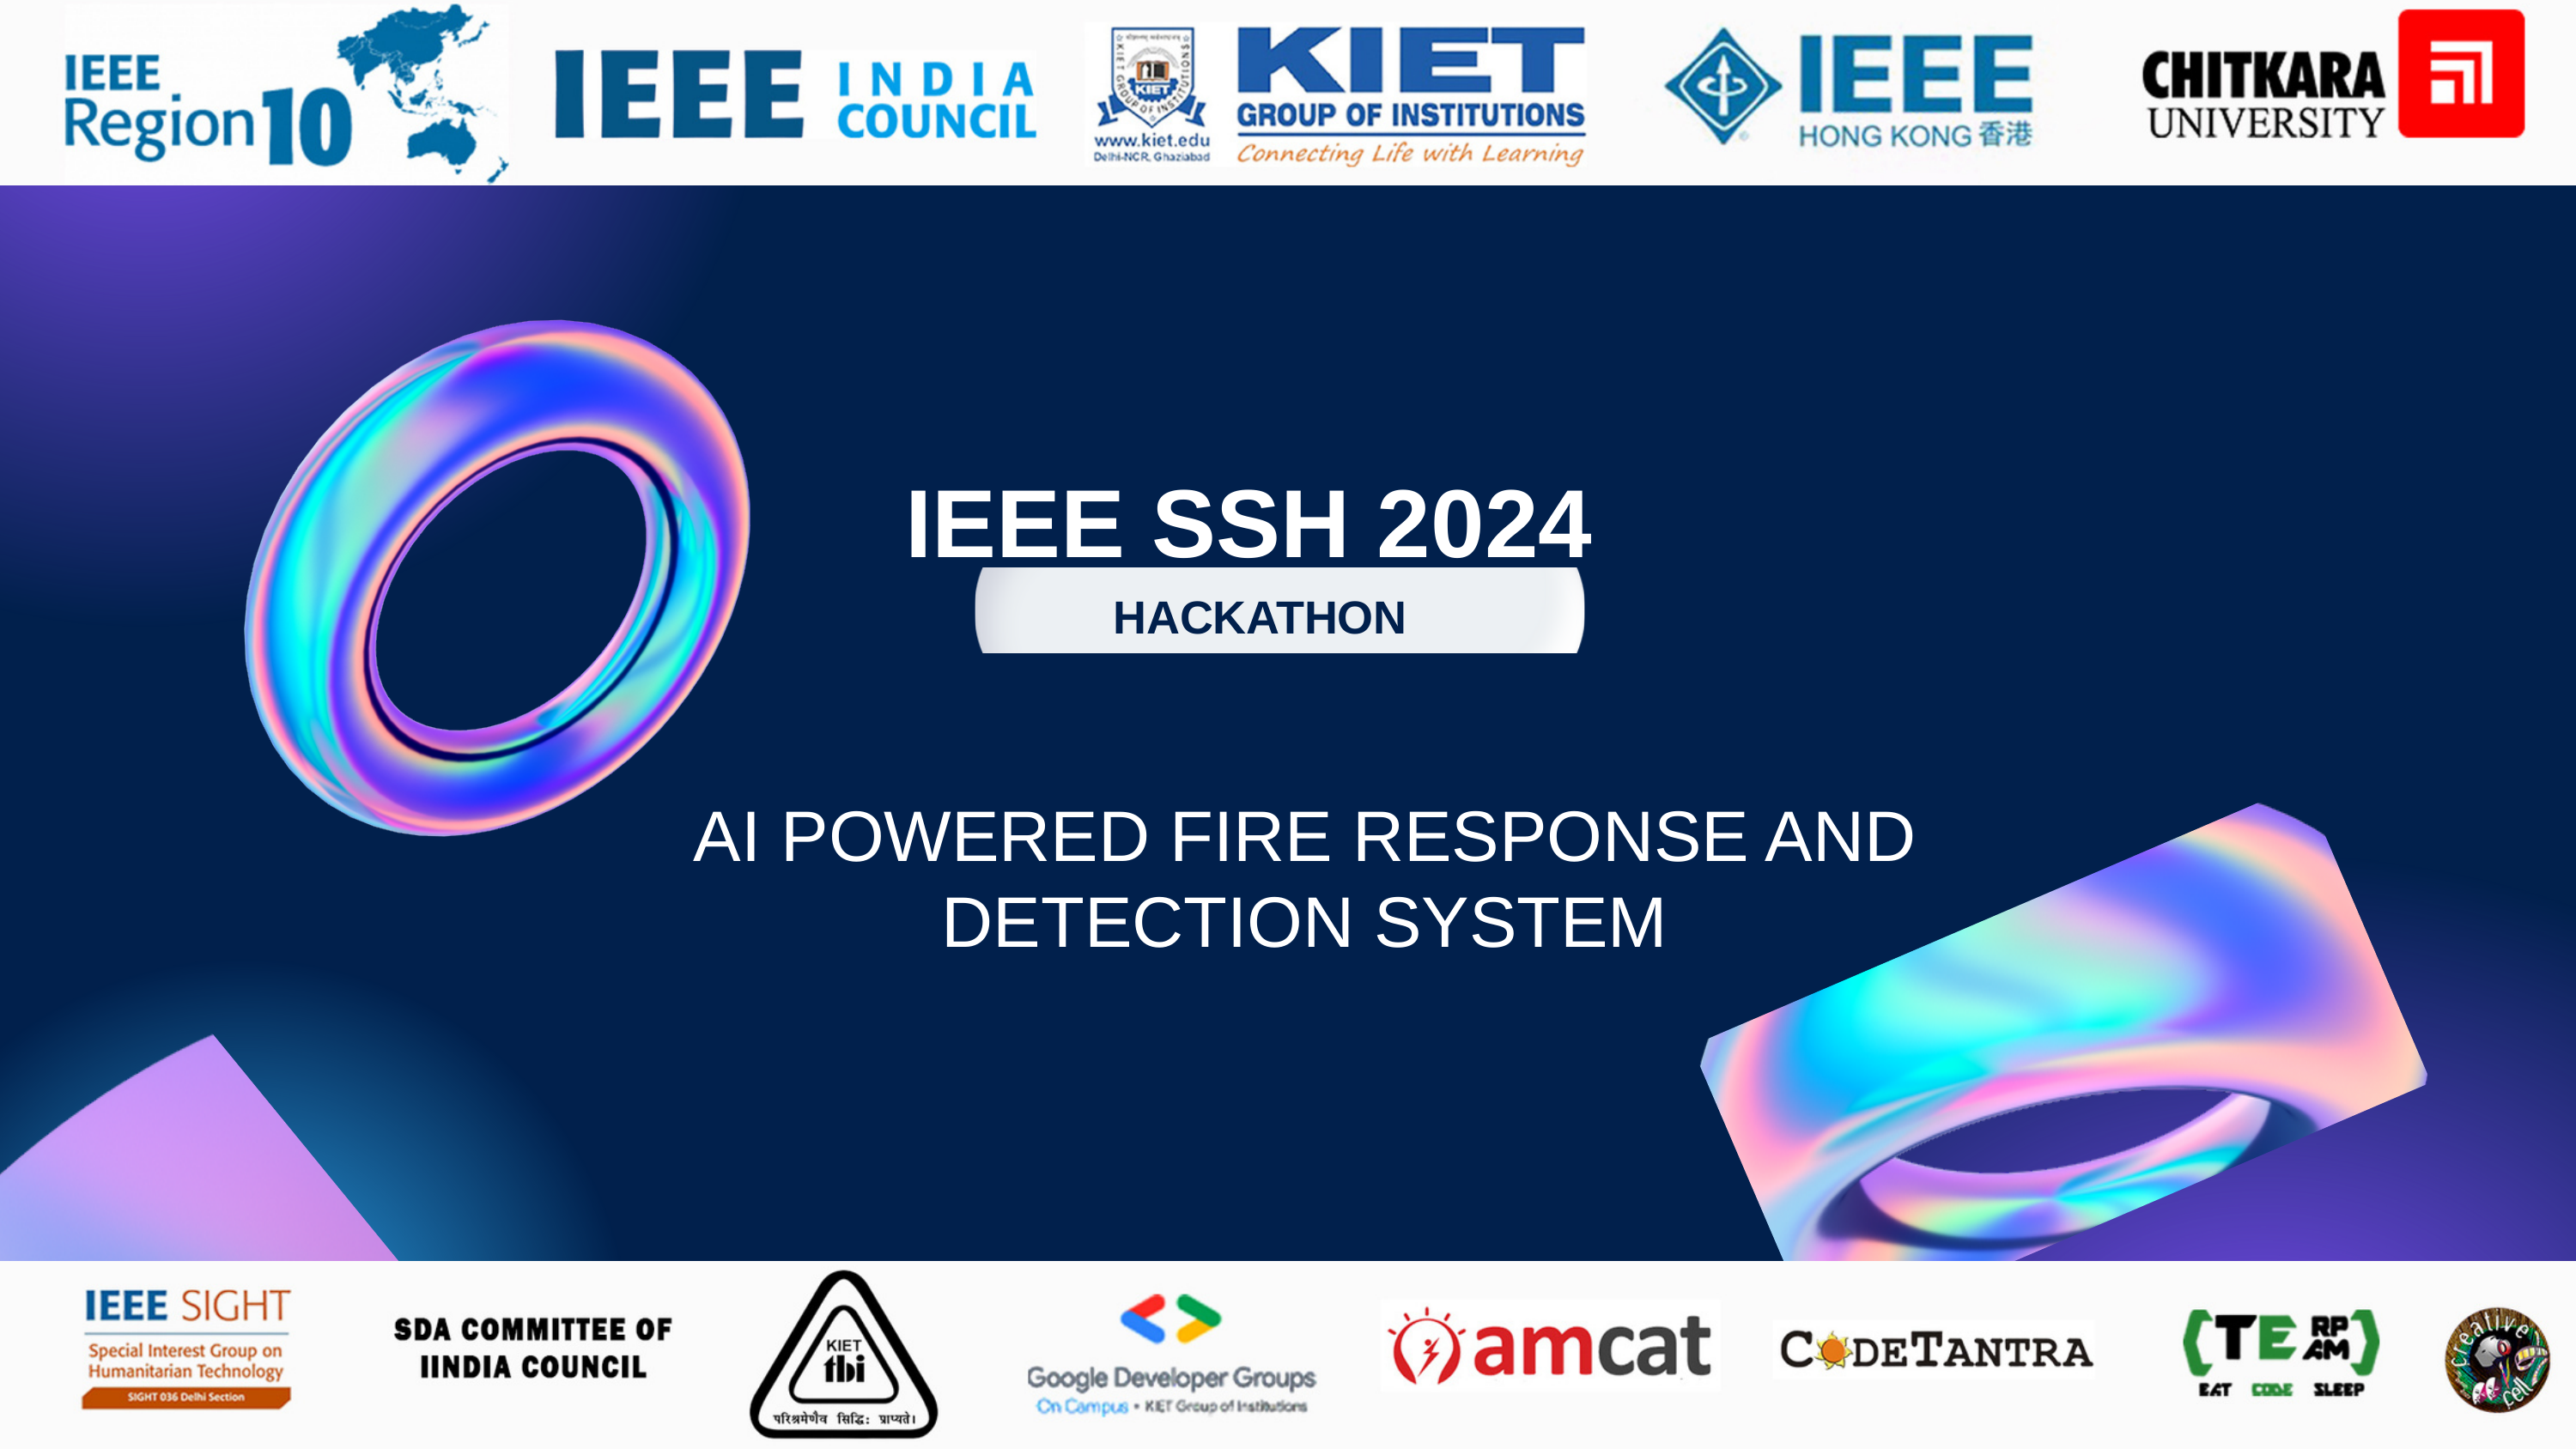

IEEE SSH 2024

HACKATHON

AI POWERED FIRE RESPONSE AND DETECTION SYSTEM